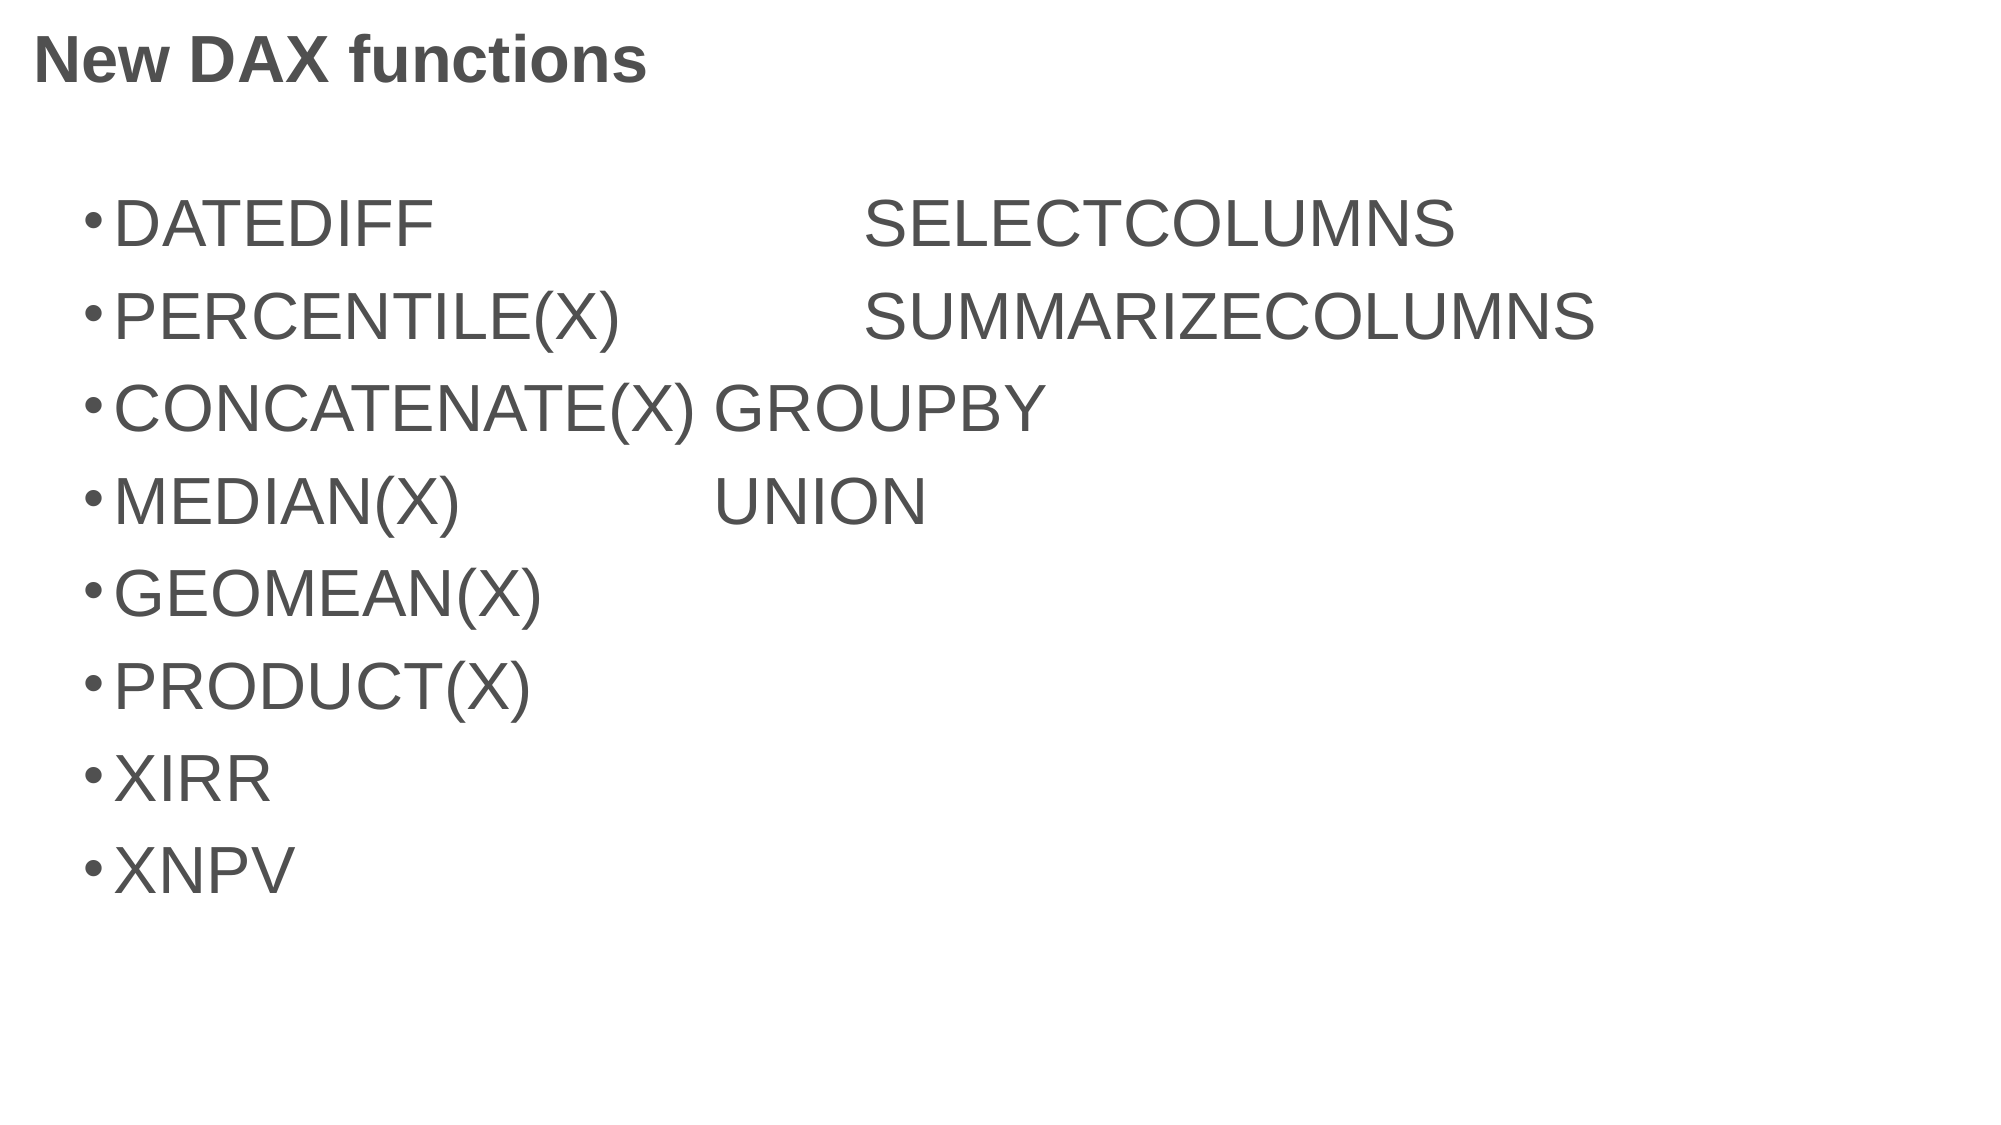

New DAX functions
DATEDIFF			SELECTCOLUMNS
PERCENTILE(X)		SUMMARIZECOLUMNS
CONCATENATE(X)	GROUPBY
MEDIAN(X)		UNION
GEOMEAN(X)
PRODUCT(X)
XIRR
XNPV